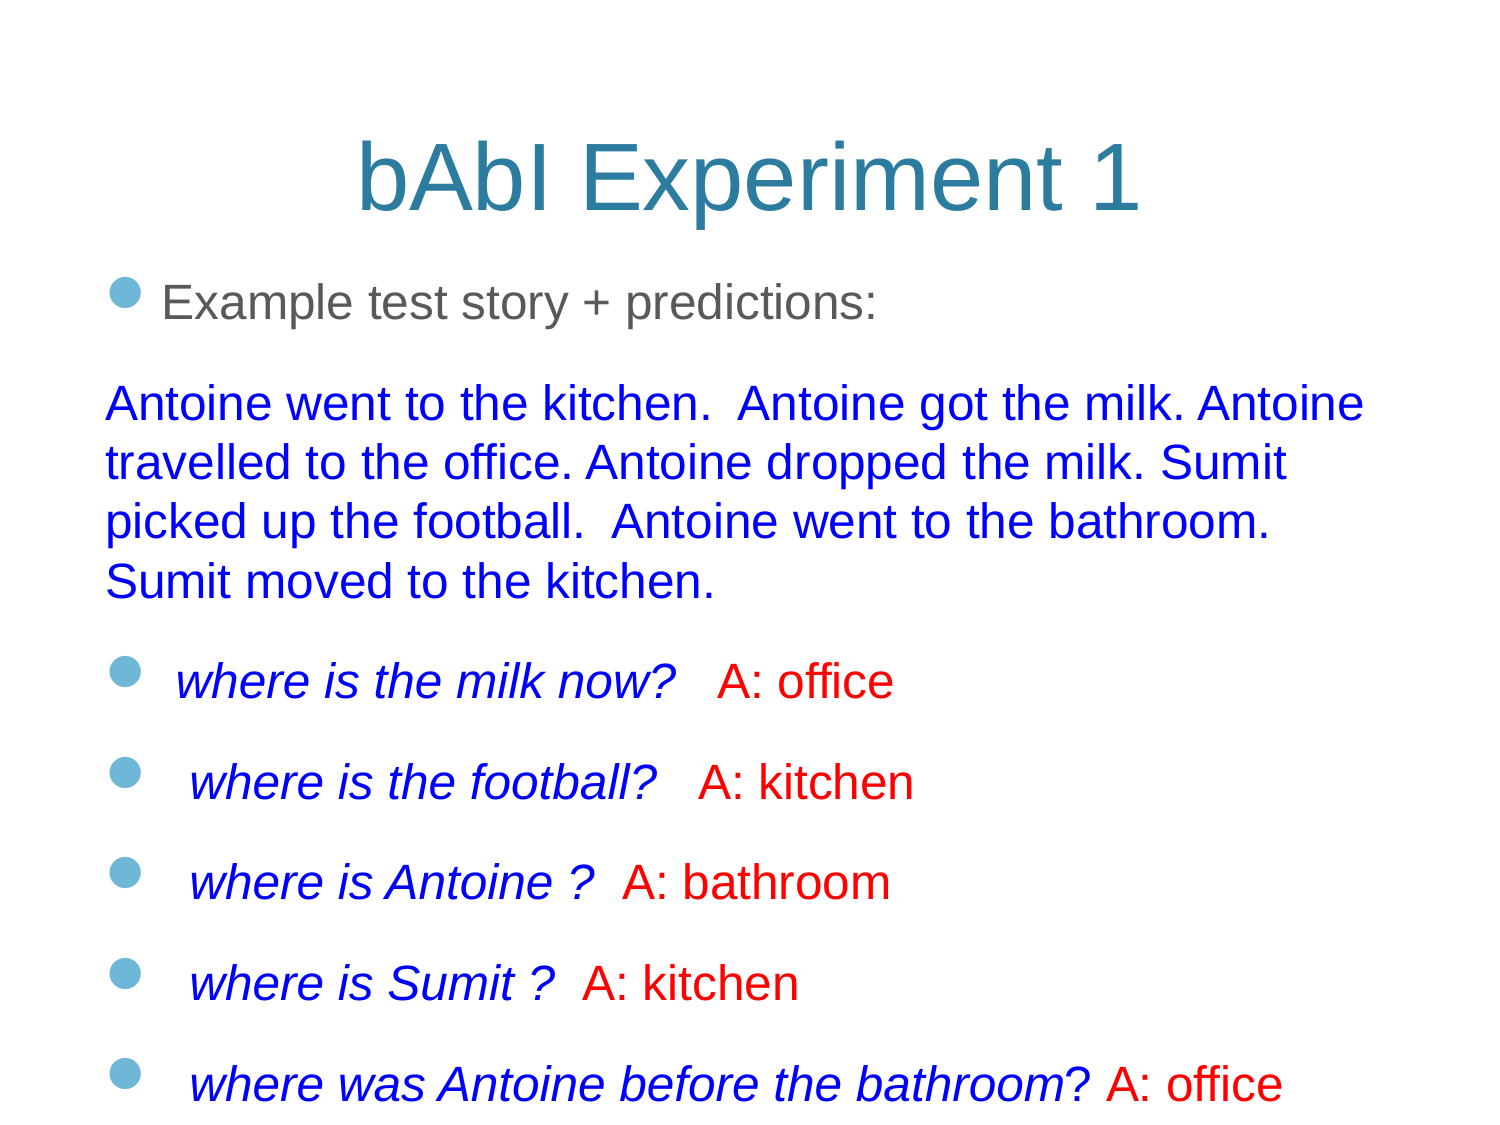

# bAbI Experiment 1
Example test story + predictions:
Antoine went to the kitchen.  Antoine got the milk. Antoine travelled to the office. Antoine dropped the milk. Sumit picked up the football.  Antoine went to the bathroom. Sumit moved to the kitchen.
 where is the milk now?   A: office
  where is the football?   A: kitchen
  where is Antoine ?  A: bathroom
  where is Sumit ?  A: kitchen
  where was Antoine before the bathroom? A: office